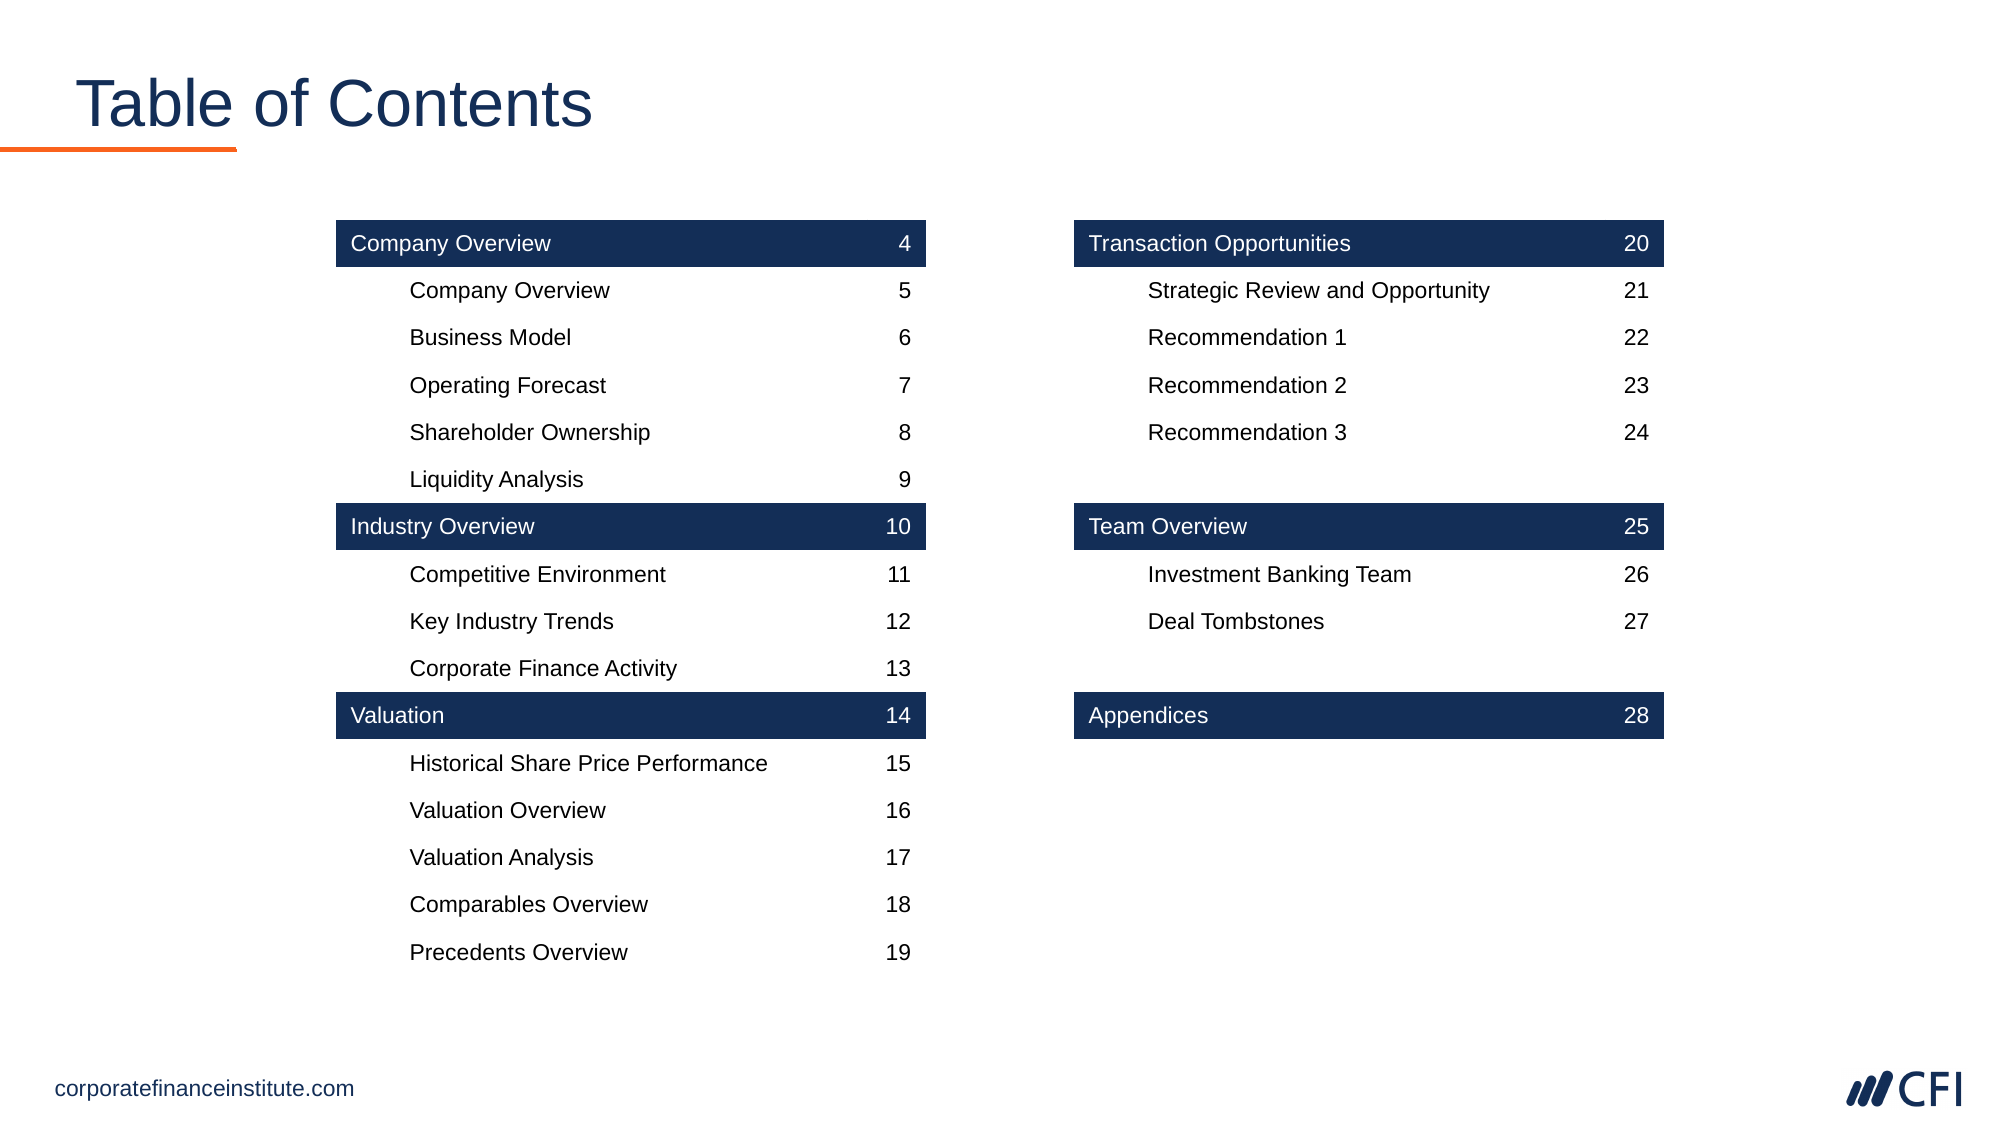

# Table of Contents
| Company Overview |  | 4 |  | Transaction Opportunities |  | 20 |
| --- | --- | --- | --- | --- | --- | --- |
|  | Company Overview | 5 |  |  | Strategic Review and Opportunity | 21 |
|  | Business Model | 6 |  |  | Recommendation 1 | 22 |
|  | Operating Forecast | 7 |  |  | Recommendation 2 | 23 |
|  | Shareholder Ownership | 8 |  |  | Recommendation 3 | 24 |
|  | Liquidity Analysis | 9 |  |  |  |  |
| Industry Overview |  | 10 |  | Team Overview |  | 25 |
|  | Competitive Environment | 11 |  |  | Investment Banking Team | 26 |
|  | Key Industry Trends | 12 |  |  | Deal Tombstones | 27 |
|  | Corporate Finance Activity | 13 |  |  |  |  |
| Valuation |  | 14 |  | Appendices |  | 28 |
|  | Historical Share Price Performance | 15 |  |  |  |  |
|  | Valuation Overview | 16 |  |  |  |  |
|  | Valuation Analysis | 17 |  |  |  |  |
|  | Comparables Overview | 18 |  |  |  |  |
|  | Precedents Overview | 19 |  |  |  |  |